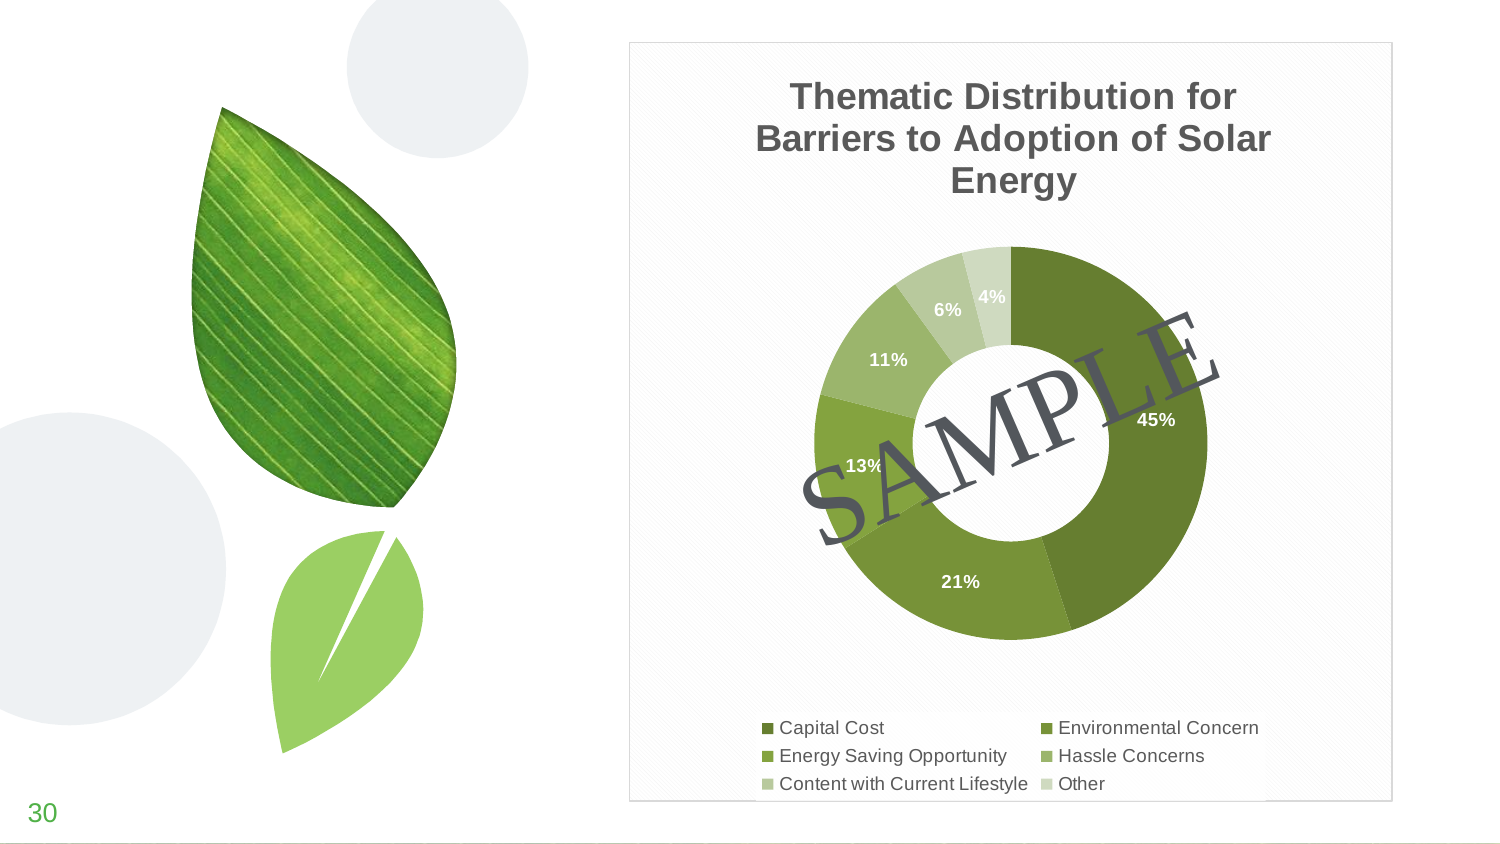

### Chart: Thematic Distribution for Barriers to Adoption of Solar Energy

| Category |  |
|---|---|
| Capital Cost | 45.0 |
| Environmental Concern | 21.0 |
| Energy Saving Opportunity | 13.0 |
| Hassle Concerns | 11.0 |
| Content with Current Lifestyle | 6.0 |
| Other | 4.0 |
30